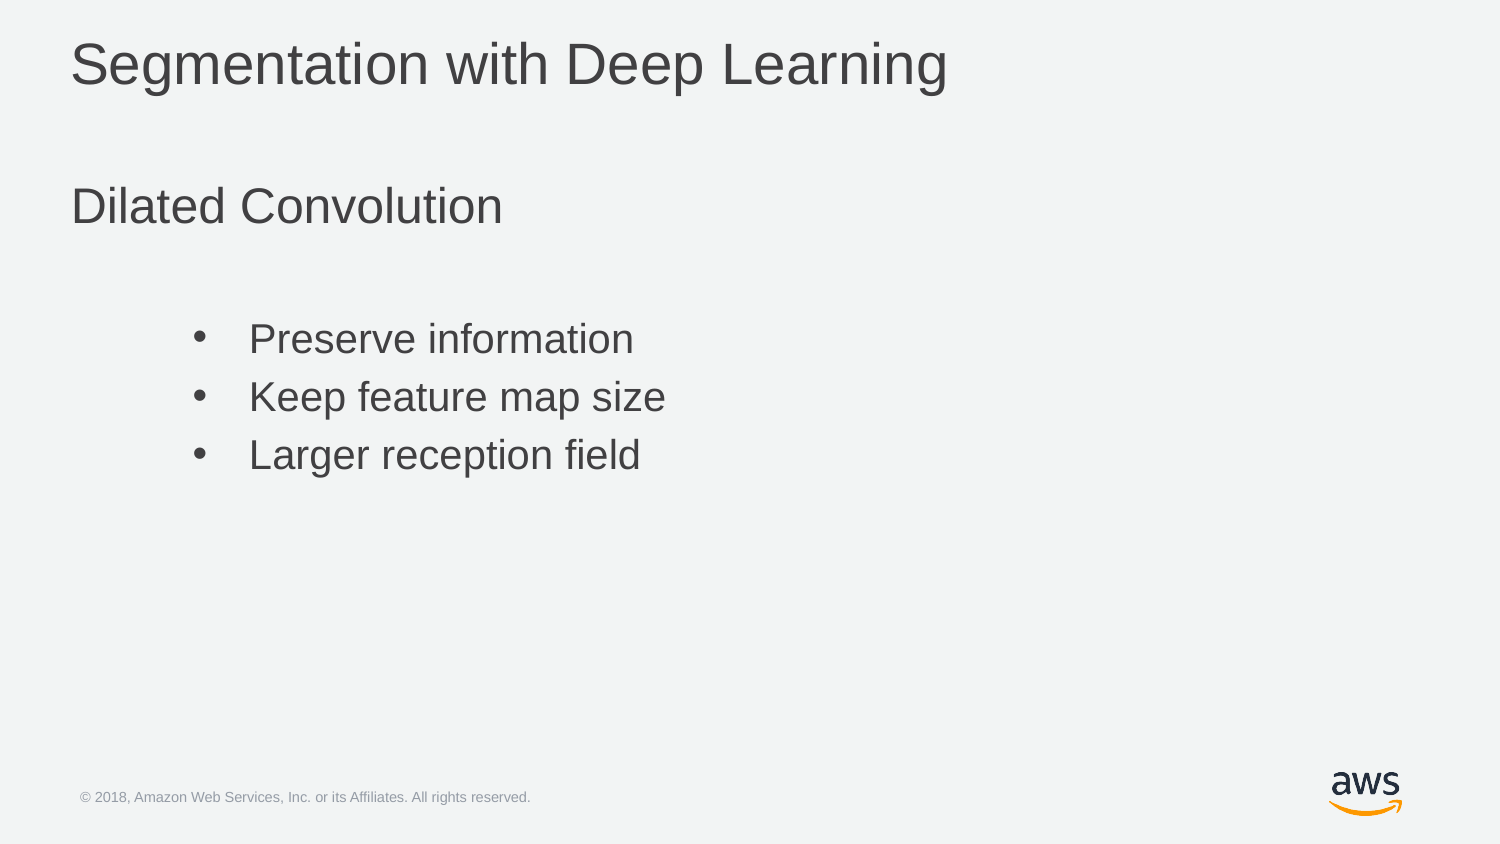

# Segmentation with Deep Learning
Dilated Convolution

Preserve information
Keep feature map size
Larger reception field